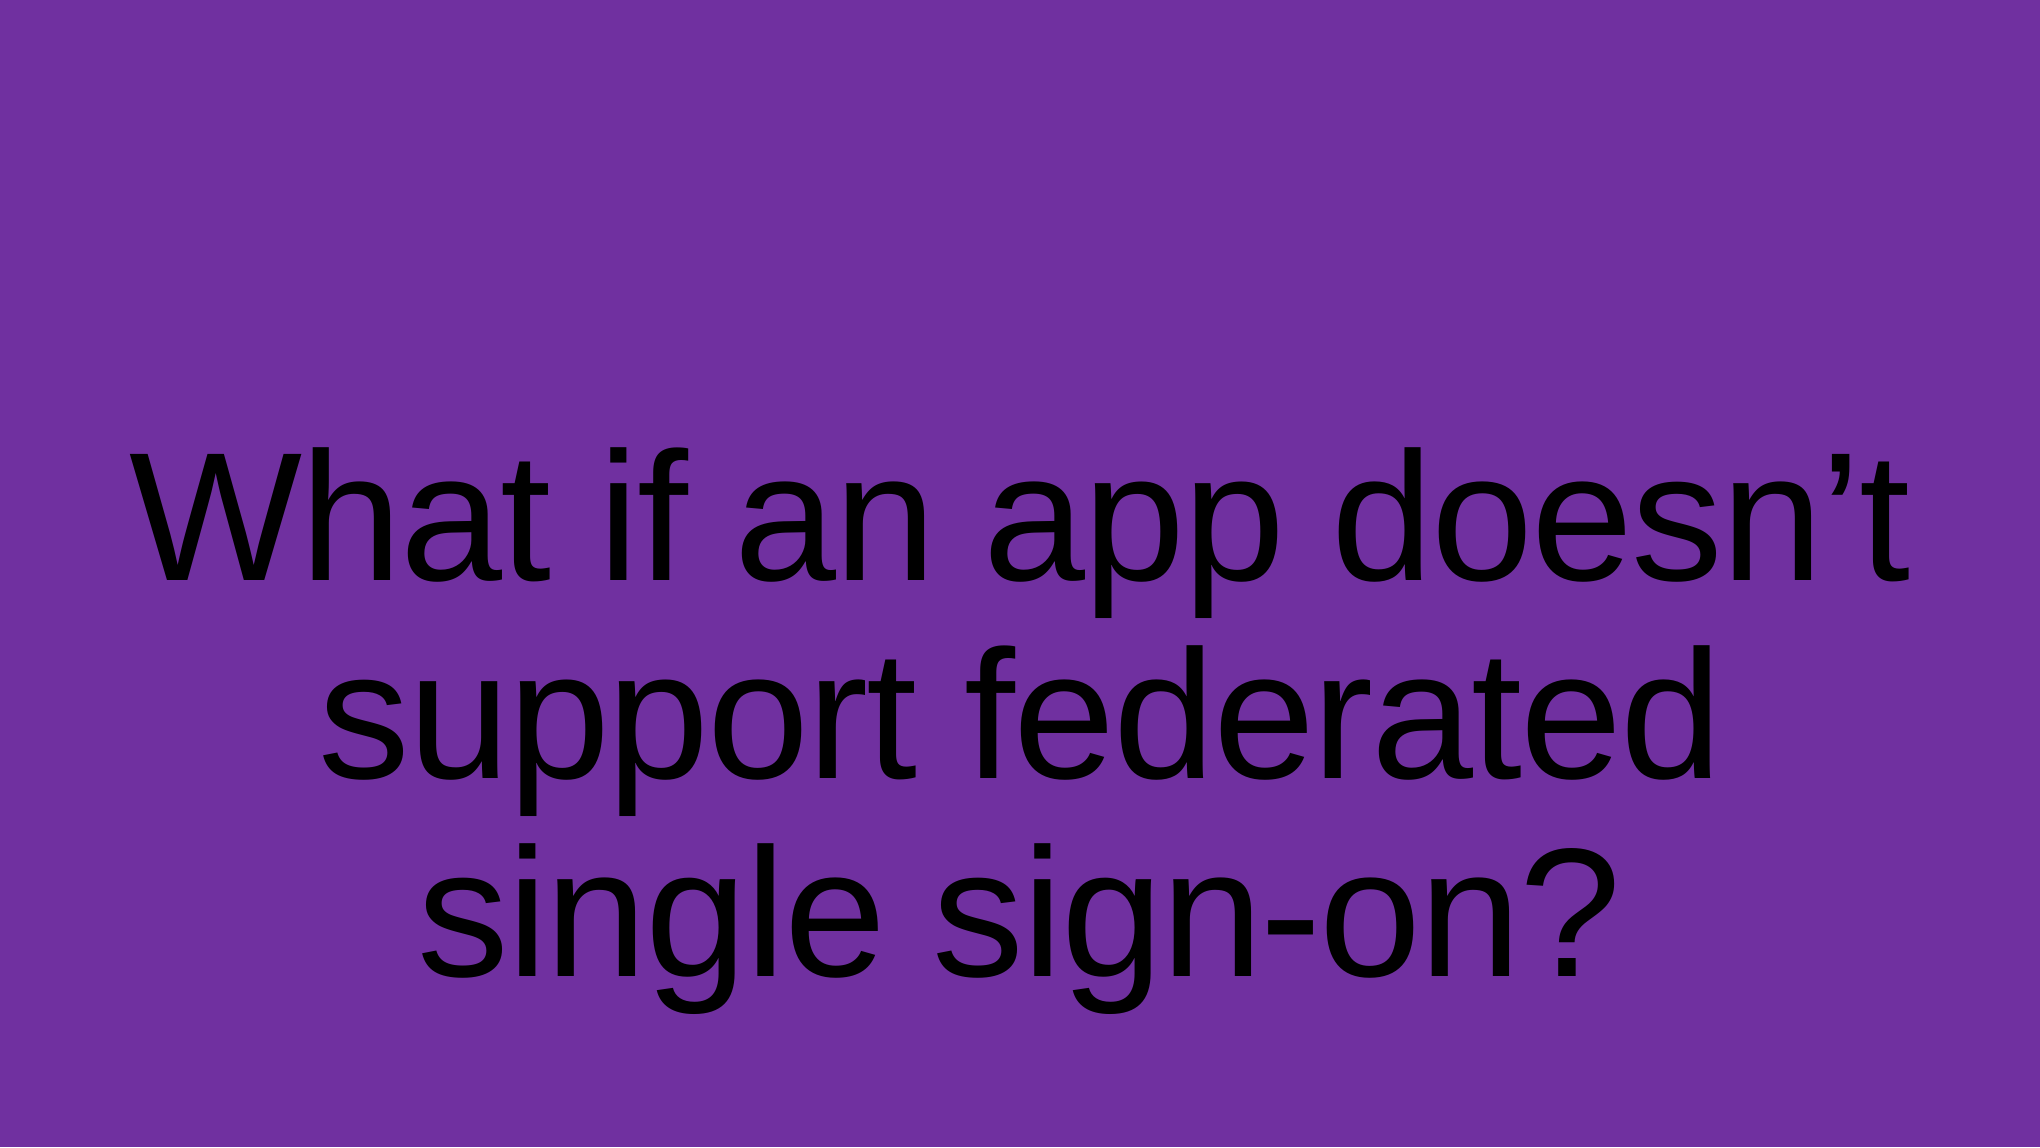

# What if an app doesn’t support federated single sign-on?